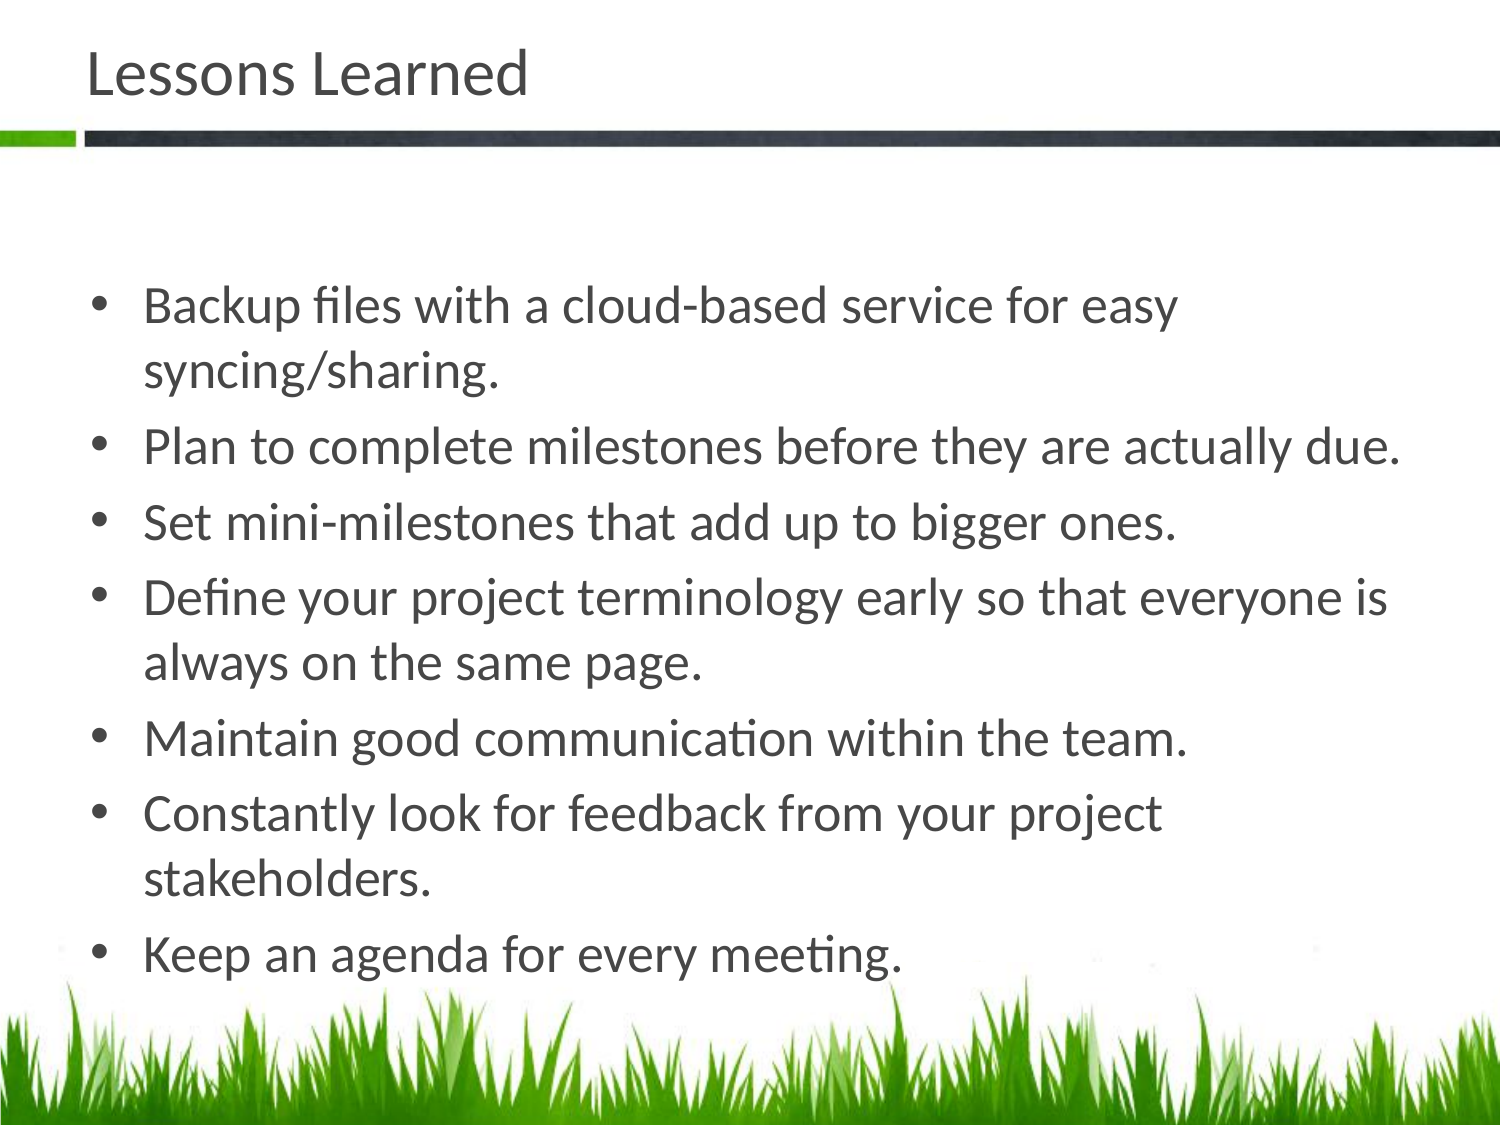

# Lessons Learned
Backup files with a cloud-based service for easy syncing/sharing.
Plan to complete milestones before they are actually due.
Set mini-milestones that add up to bigger ones.
Define your project terminology early so that everyone is always on the same page.
Maintain good communication within the team.
Constantly look for feedback from your project stakeholders.
Keep an agenda for every meeting.